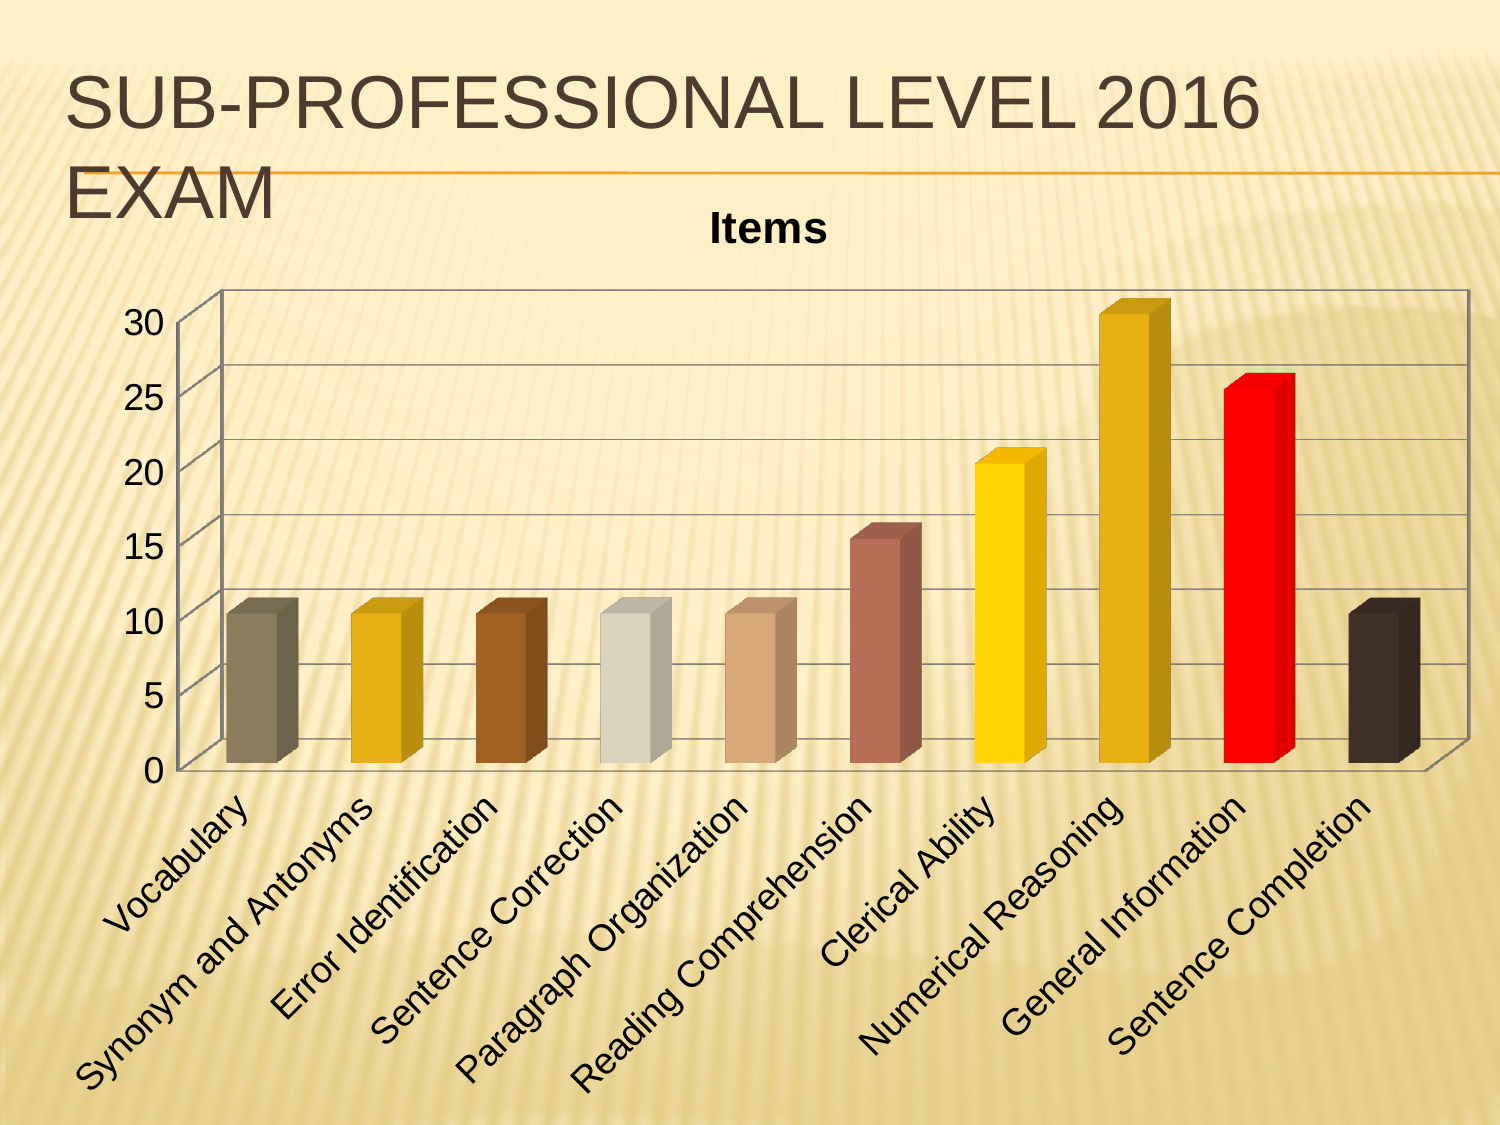

# Sub-Professional Level 2016 Exam

[unsupported chart]